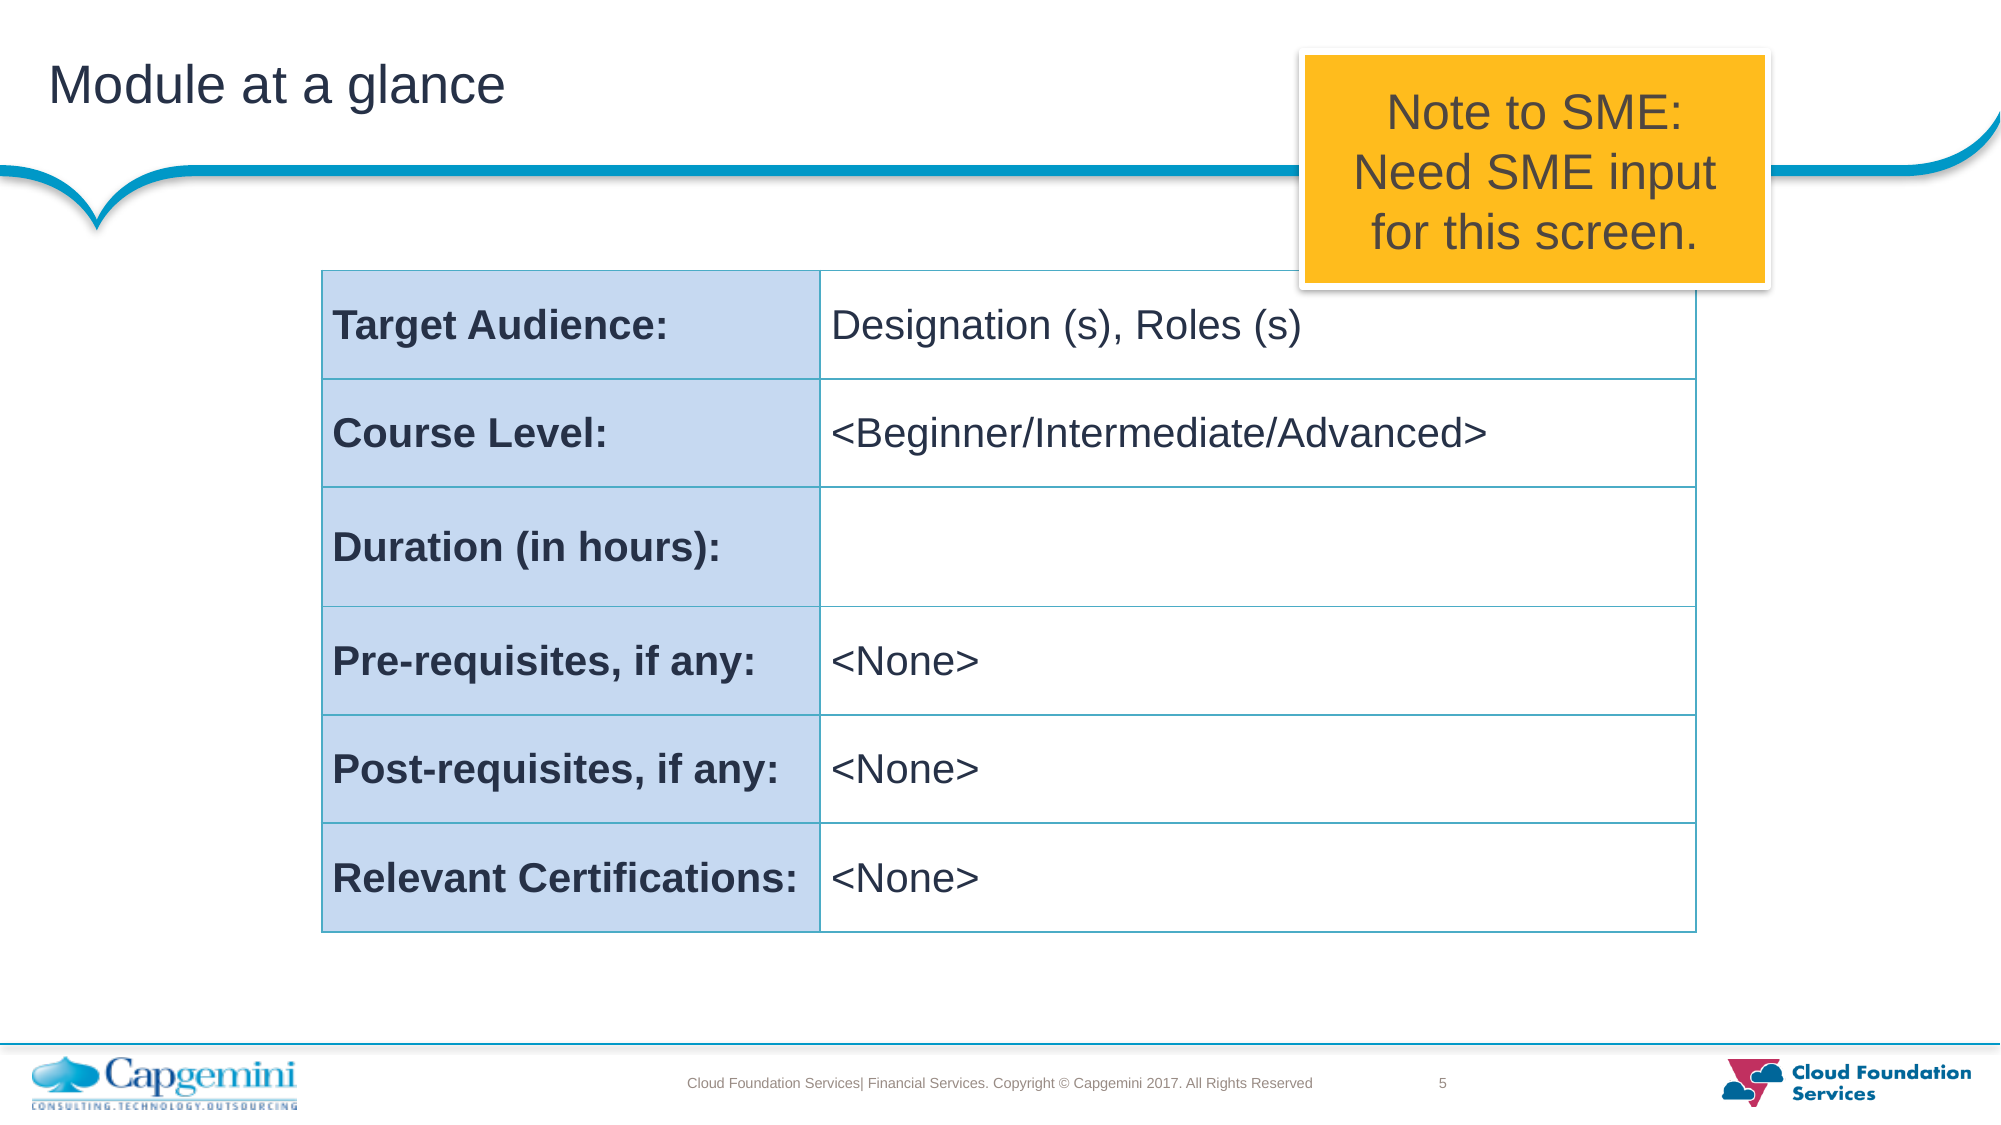

# Module at a glance
Note to SME:
Need SME input for this screen.
| Target Audience: | Designation (s), Roles (s) |
| --- | --- |
| Course Level: | <Beginner/Intermediate/Advanced> |
| Duration (in hours): |  |
| Pre-requisites, if any: | <None> |
| Post-requisites, if any: | <None> |
| Relevant Certifications: | <None> |